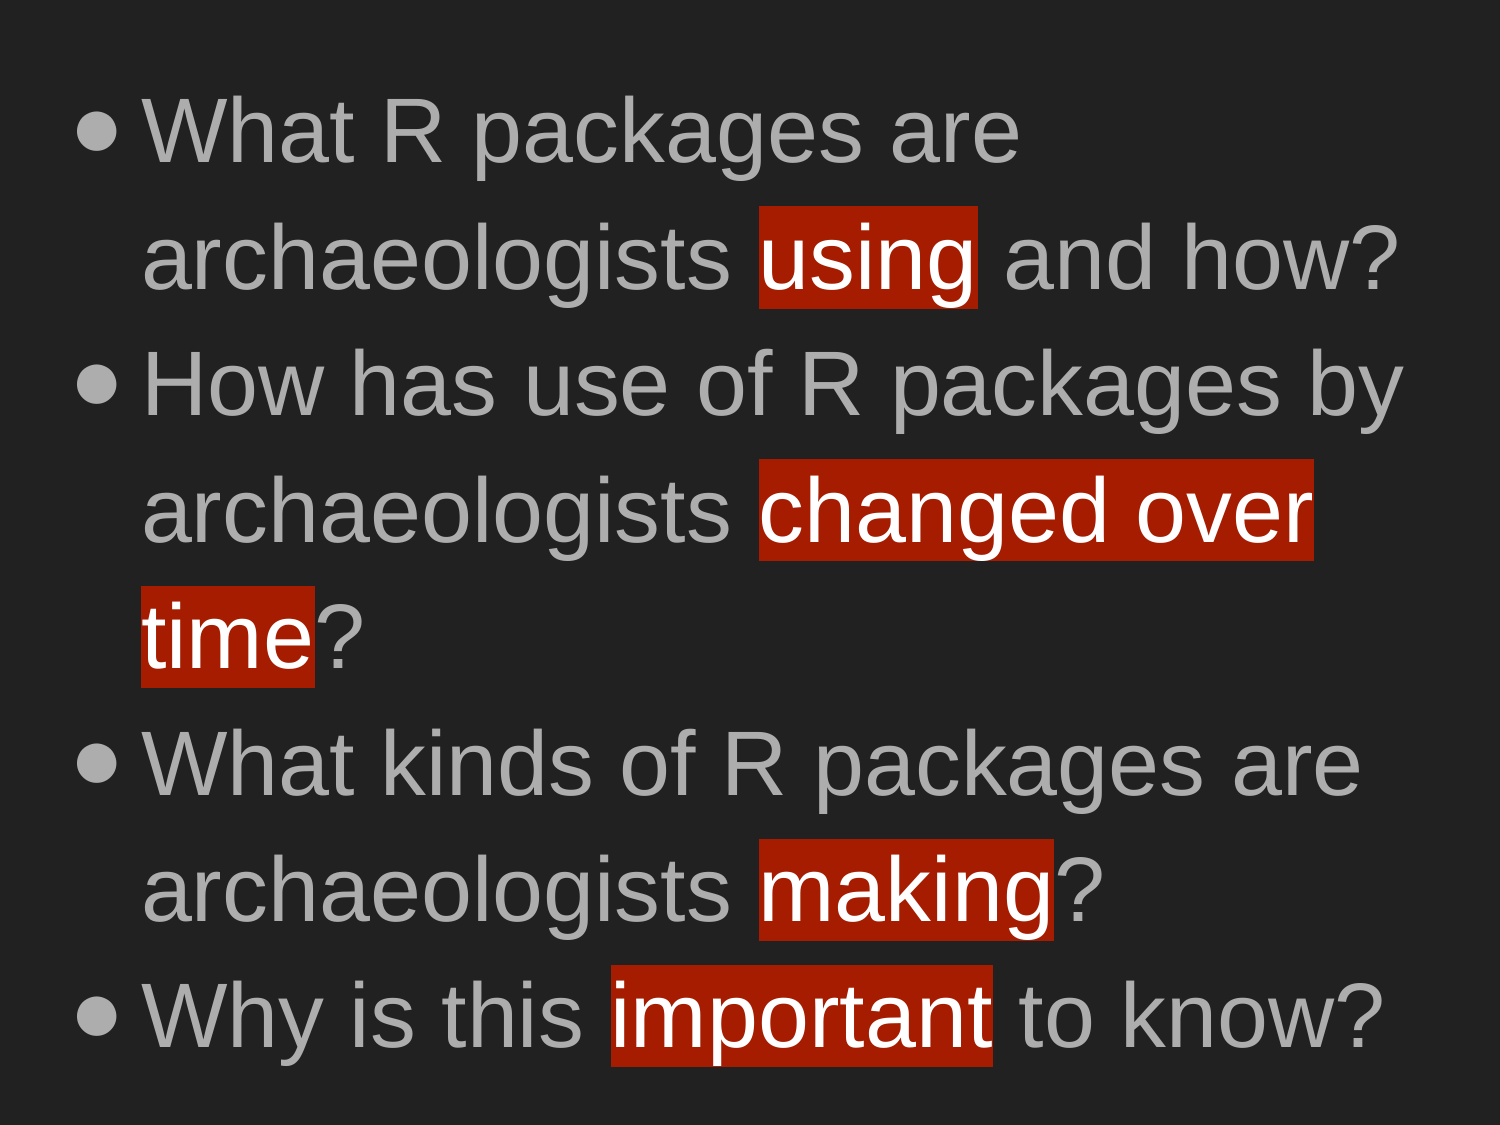

What R packages are archaeologists using and how?
How has use of R packages by archaeologists changed over time?
What kinds of R packages are archaeologists making?
Why is this important to know?